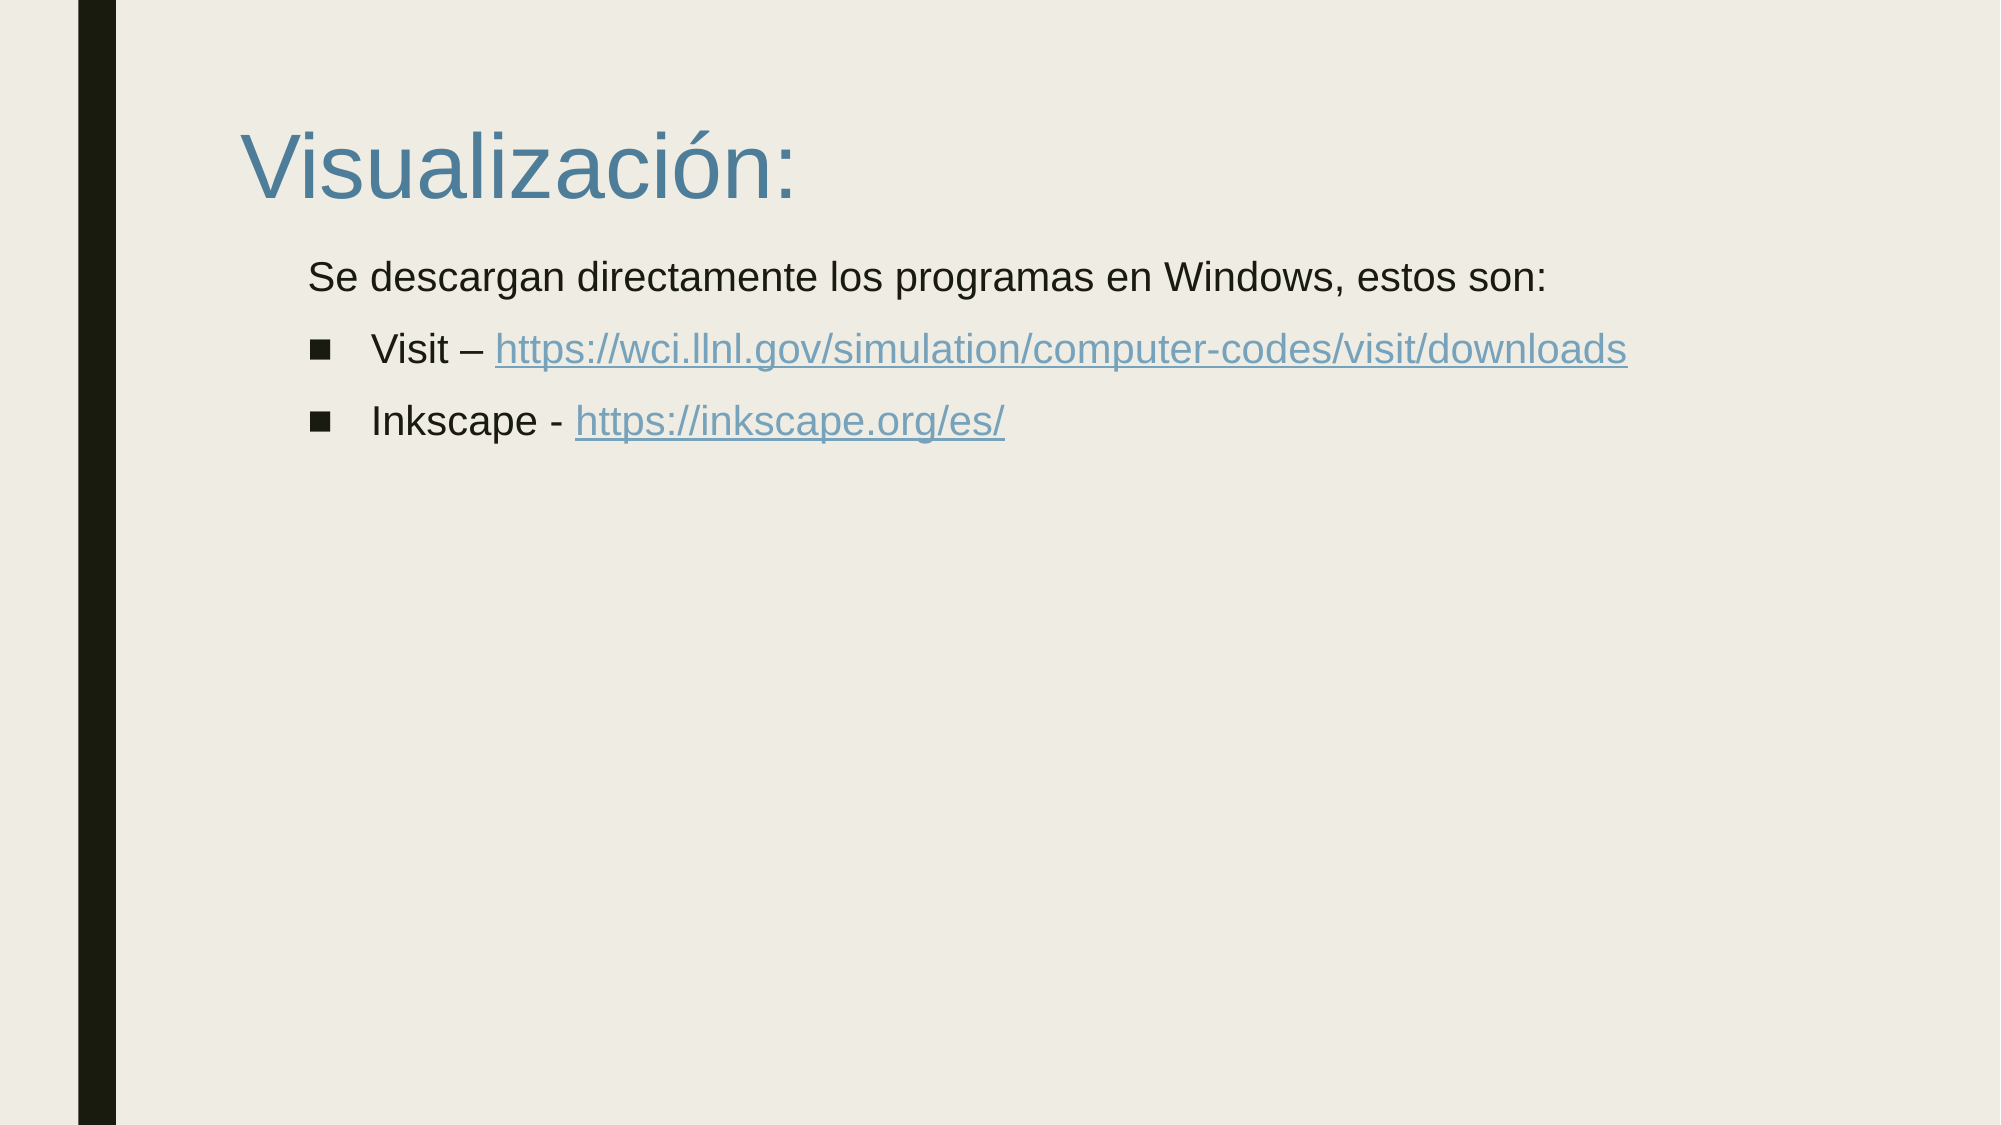

# Visualización:
Se descargan directamente los programas en Windows, estos son:
Visit – https://wci.llnl.gov/simulation/computer-codes/visit/downloads
Inkscape - https://inkscape.org/es/